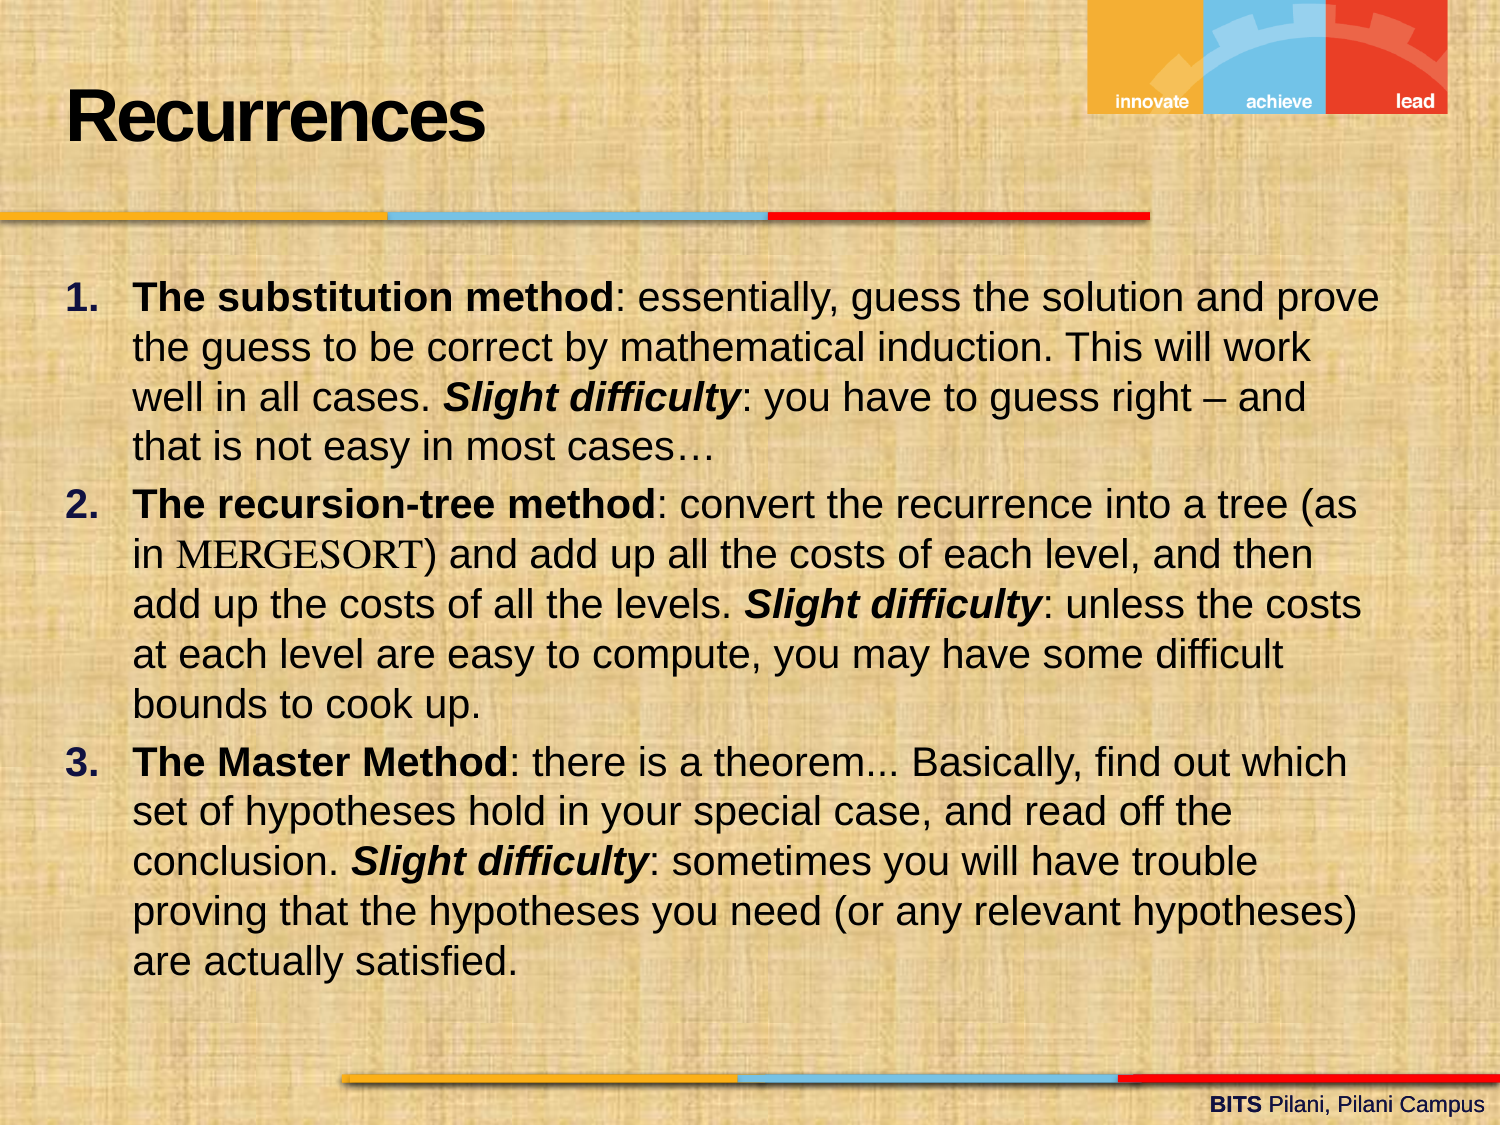

Recurrences
The substitution method: essentially, guess the solution and prove the guess to be correct by mathematical induction. This will work well in all cases. Slight difficulty: you have to guess right – and that is not easy in most cases…
The recursion-tree method: convert the recurrence into a tree (as in MERGESORT) and add up all the costs of each level, and then add up the costs of all the levels. Slight difficulty: unless the costs at each level are easy to compute, you may have some difficult bounds to cook up.
The Master Method: there is a theorem... Basically, find out which set of hypotheses hold in your special case, and read off the conclusion. Slight difficulty: sometimes you will have trouble proving that the hypotheses you need (or any relevant hypotheses) are actually satisfied.